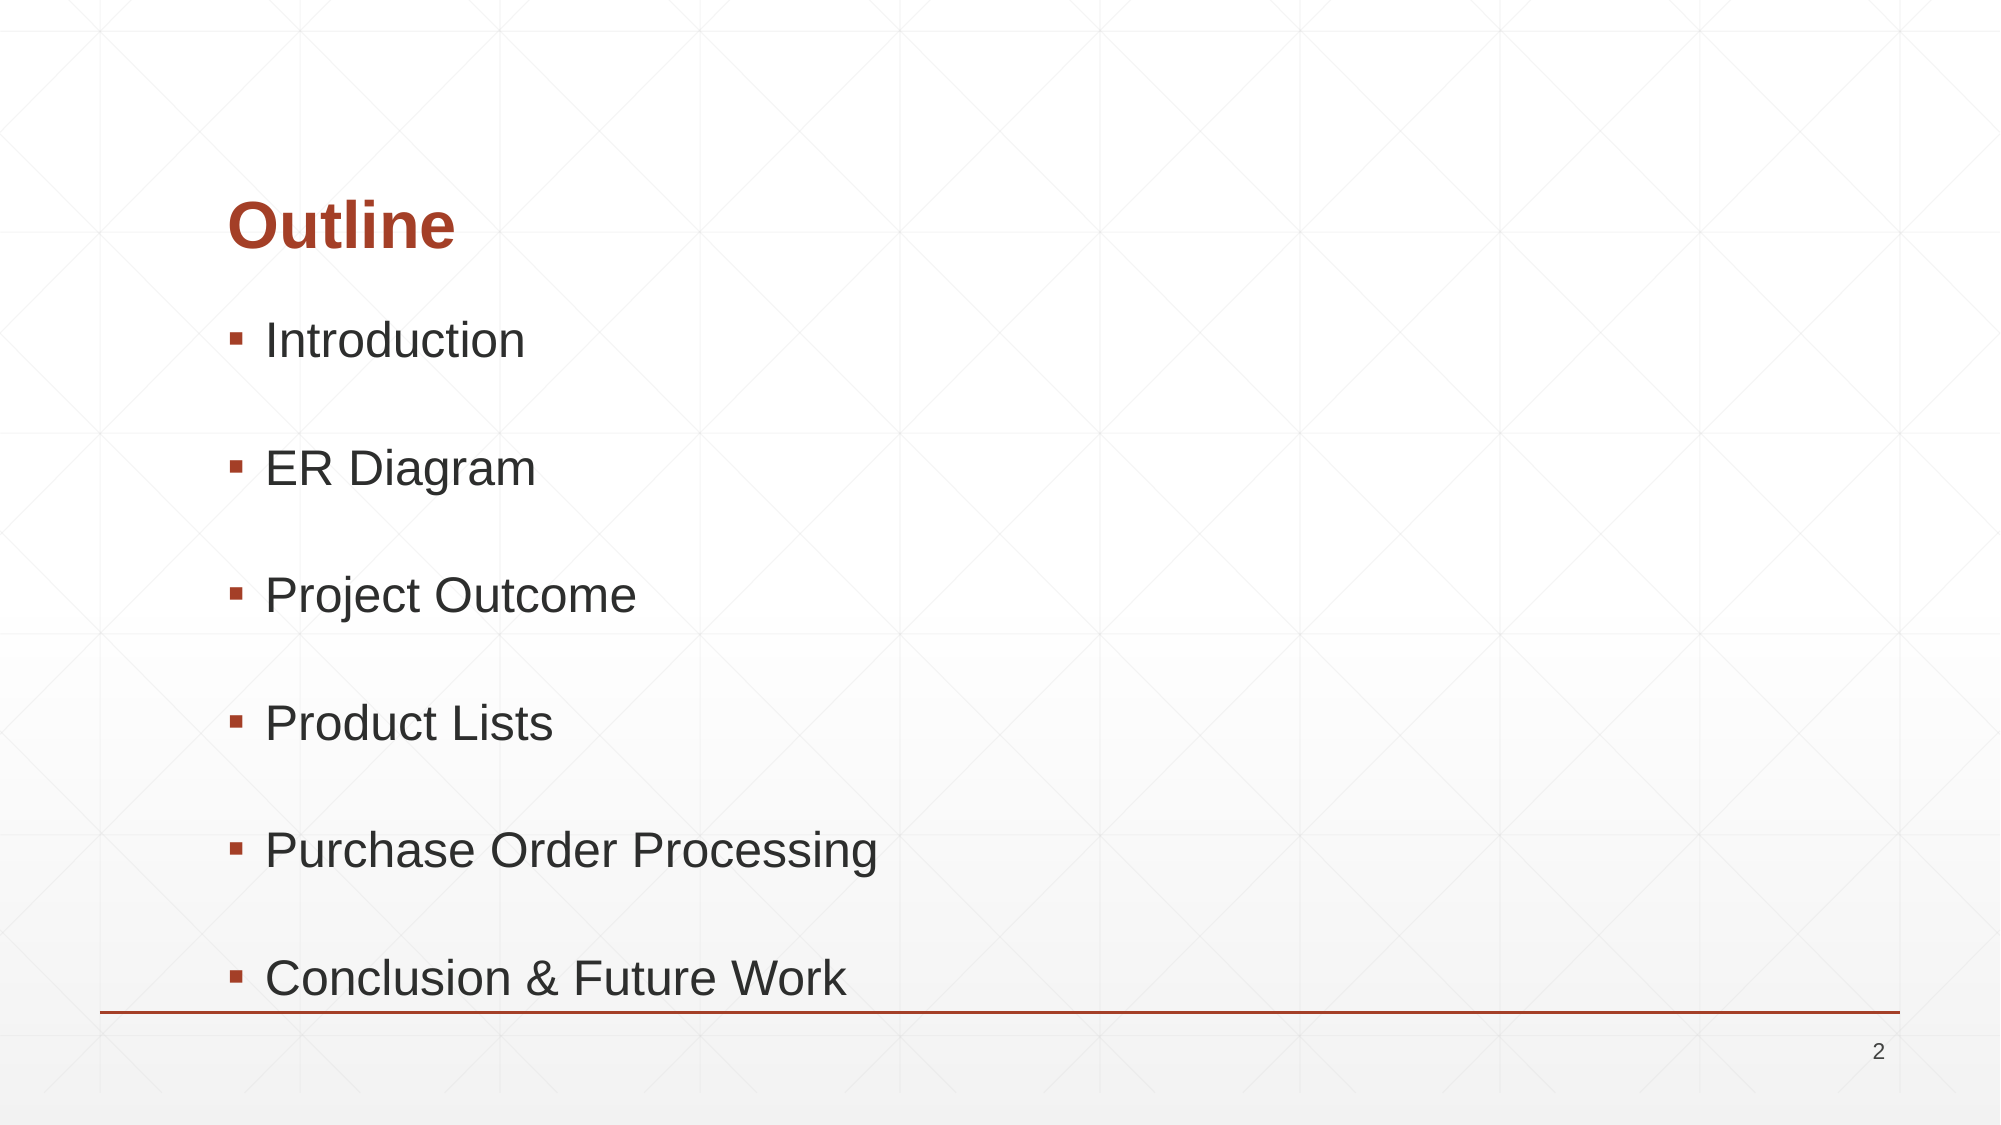

# Outline
Introduction
ER Diagram
Project Outcome
Product Lists
Purchase Order Processing
Conclusion & Future Work

2